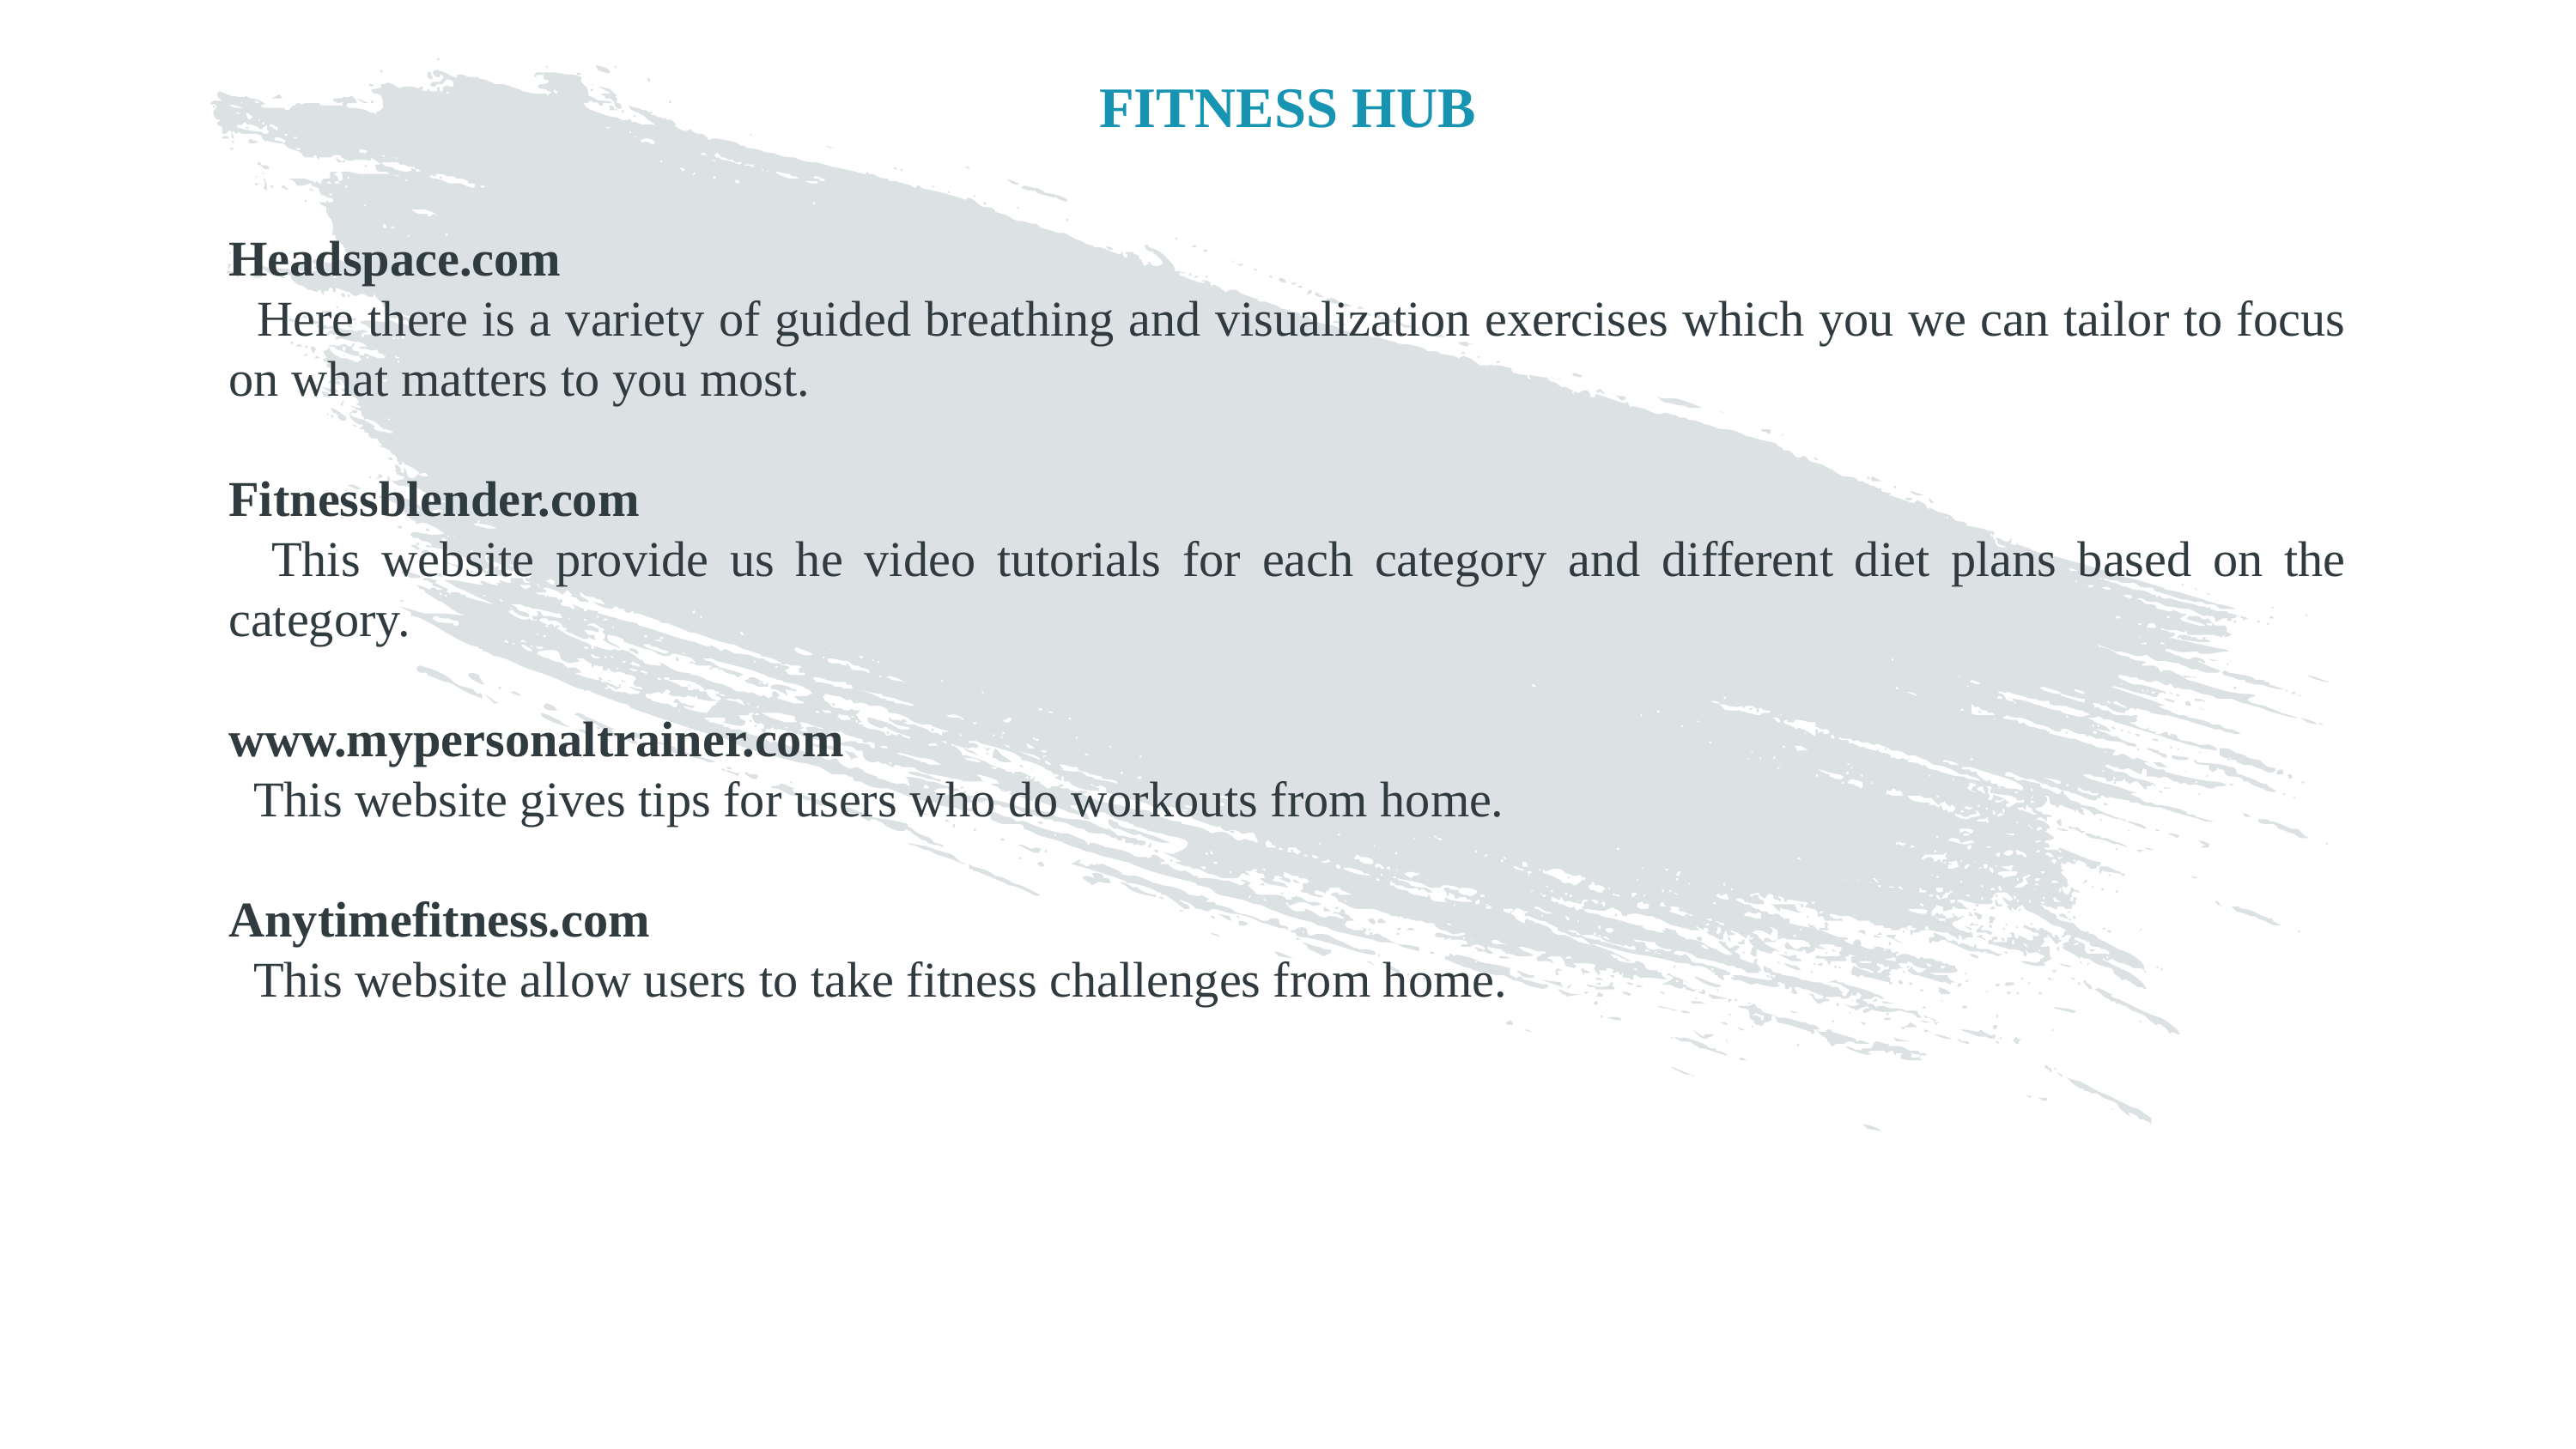

# FITNESS HUB

Headspace.com
  Here there is a variety of guided breathing and visualization exercises which you we can tailor to focus on what matters to you most.

Fitnessblender.com
  This website provide us he video tutorials for each category and different diet plans based on the category.

www.mypersonaltrainer.com
  This website gives tips for users who do workouts from home.

Anytimefitness.com
  This website allow users to take fitness challenges from home.